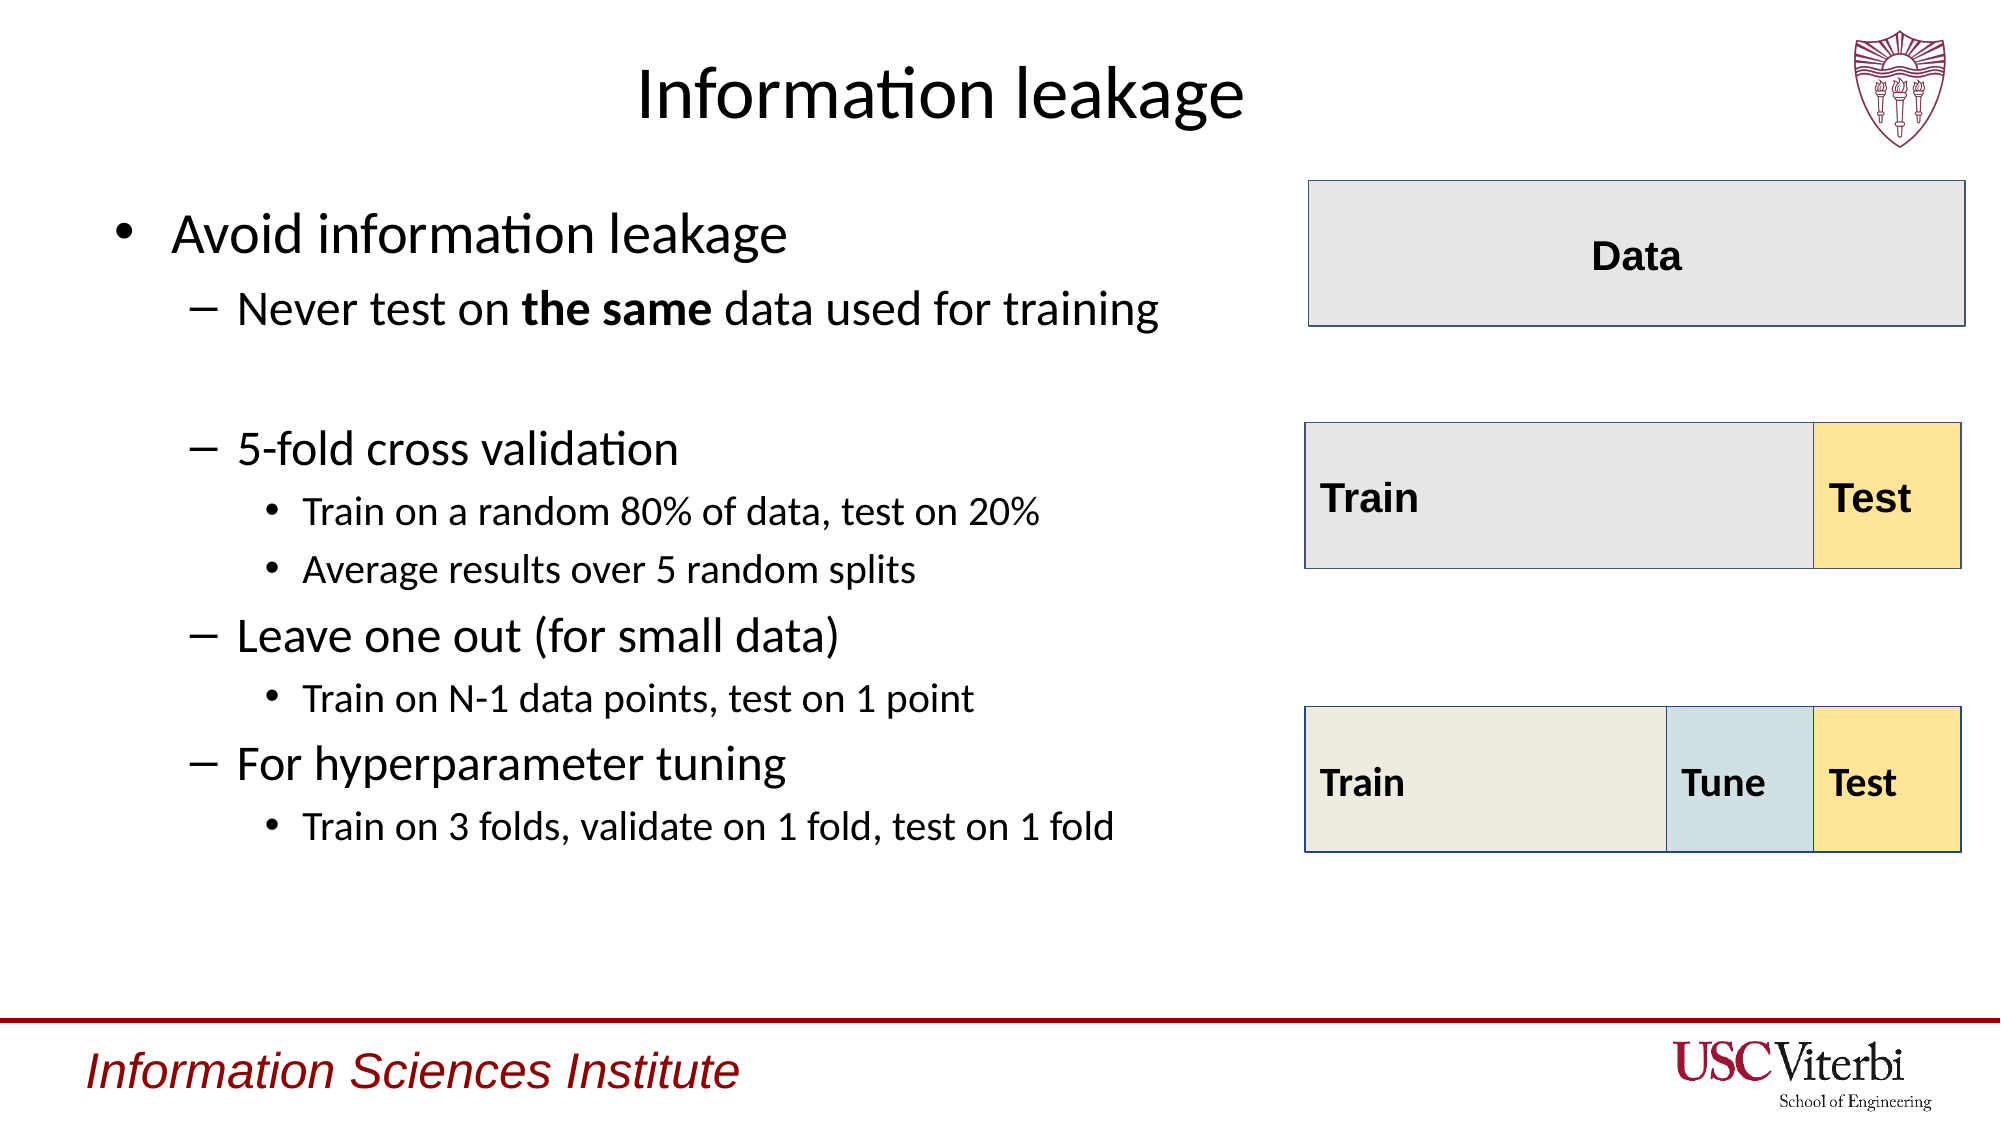

# Information leakage
Data
Avoid information leakage
Never test on the same data used for training

5-fold cross validation
Train on a random 80% of data, test on 20%
Average results over 5 random splits
Leave one out (for small data)
Train on N-1 data points, test on 1 point
For hyperparameter tuning
Train on 3 folds, validate on 1 fold, test on 1 fold

Train
Test
Train
Tune
Test